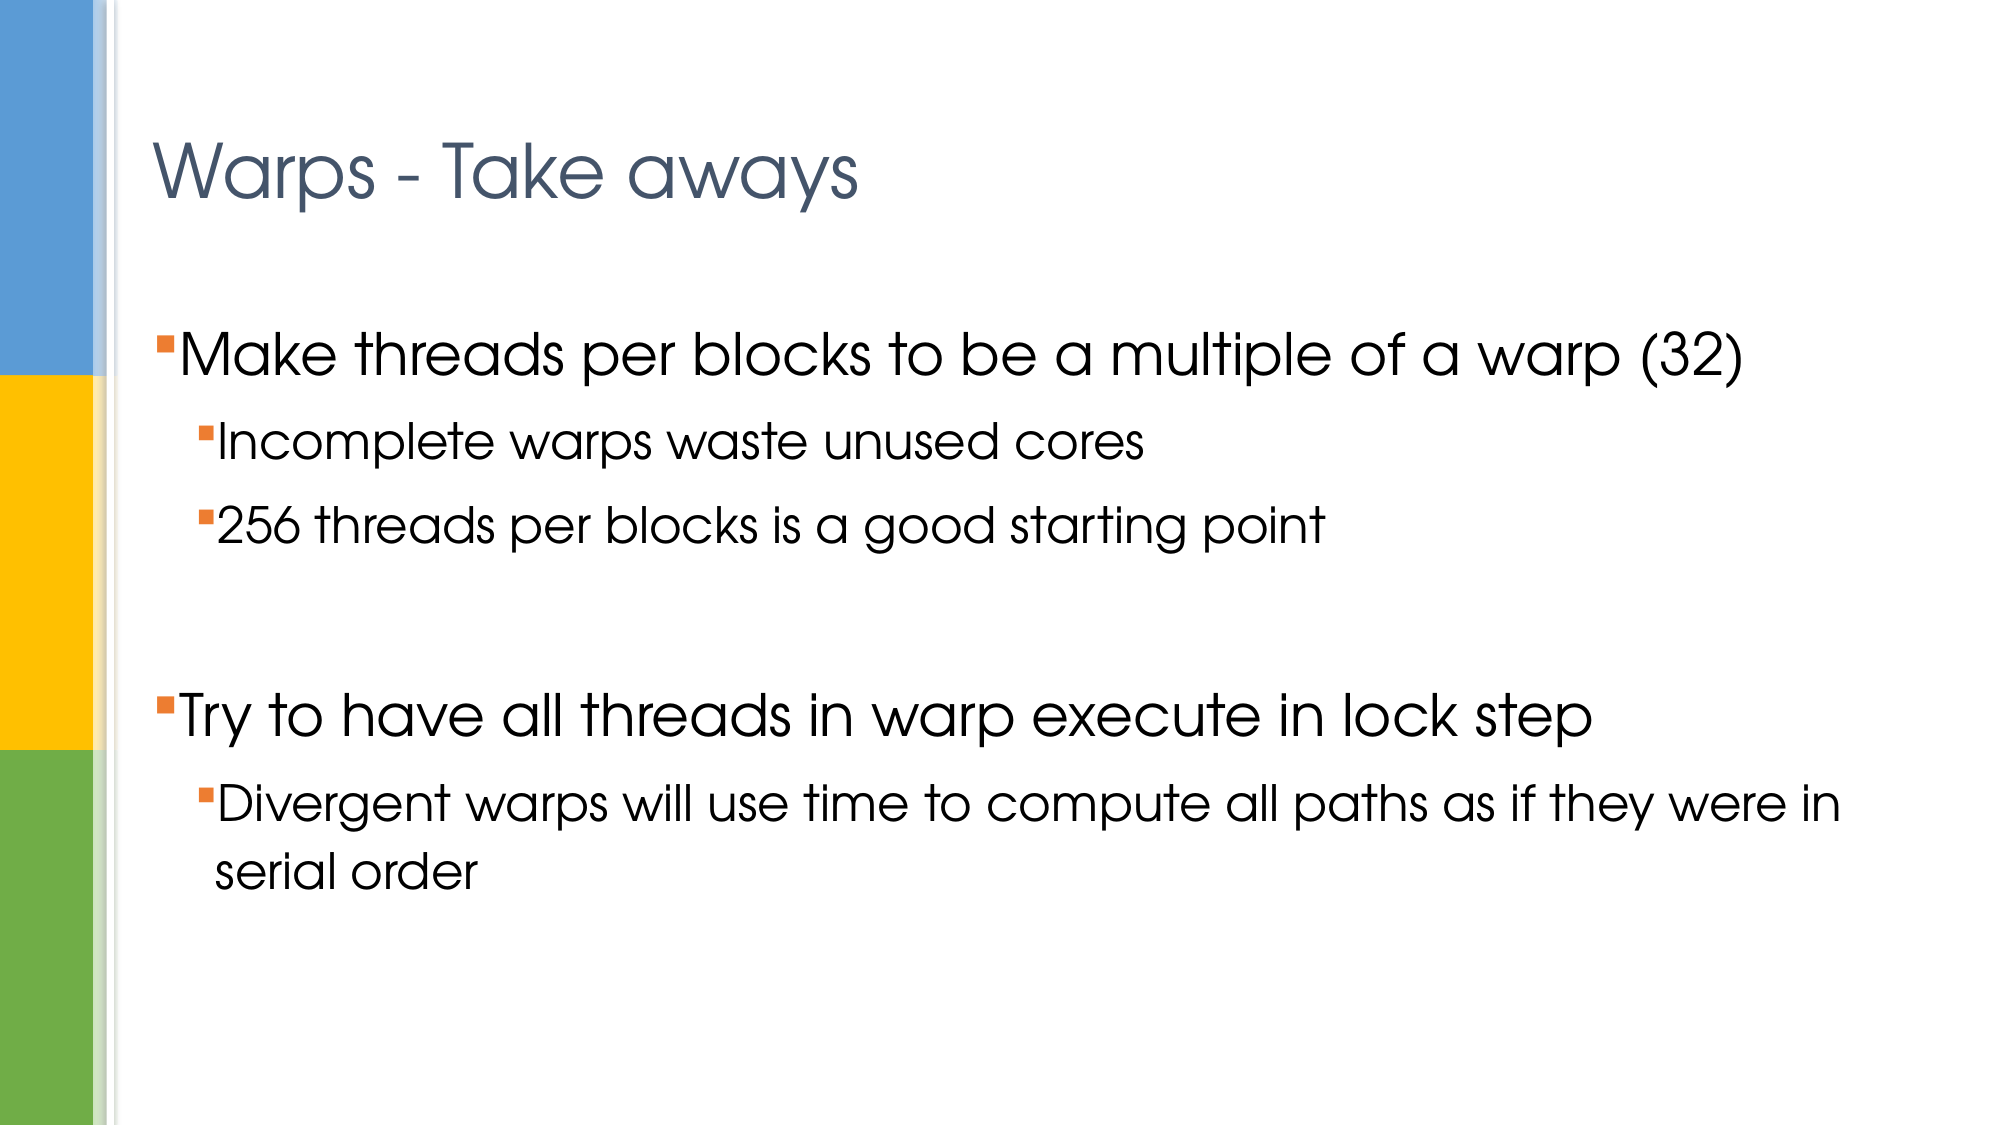

# Warps - Take aways
Make threads per blocks to be a multiple of a warp (32)
Incomplete warps waste unused cores
256 threads per blocks is a good starting point

Try to have all threads in warp execute in lock step
Divergent warps will use time to compute all paths as if they were in serial order